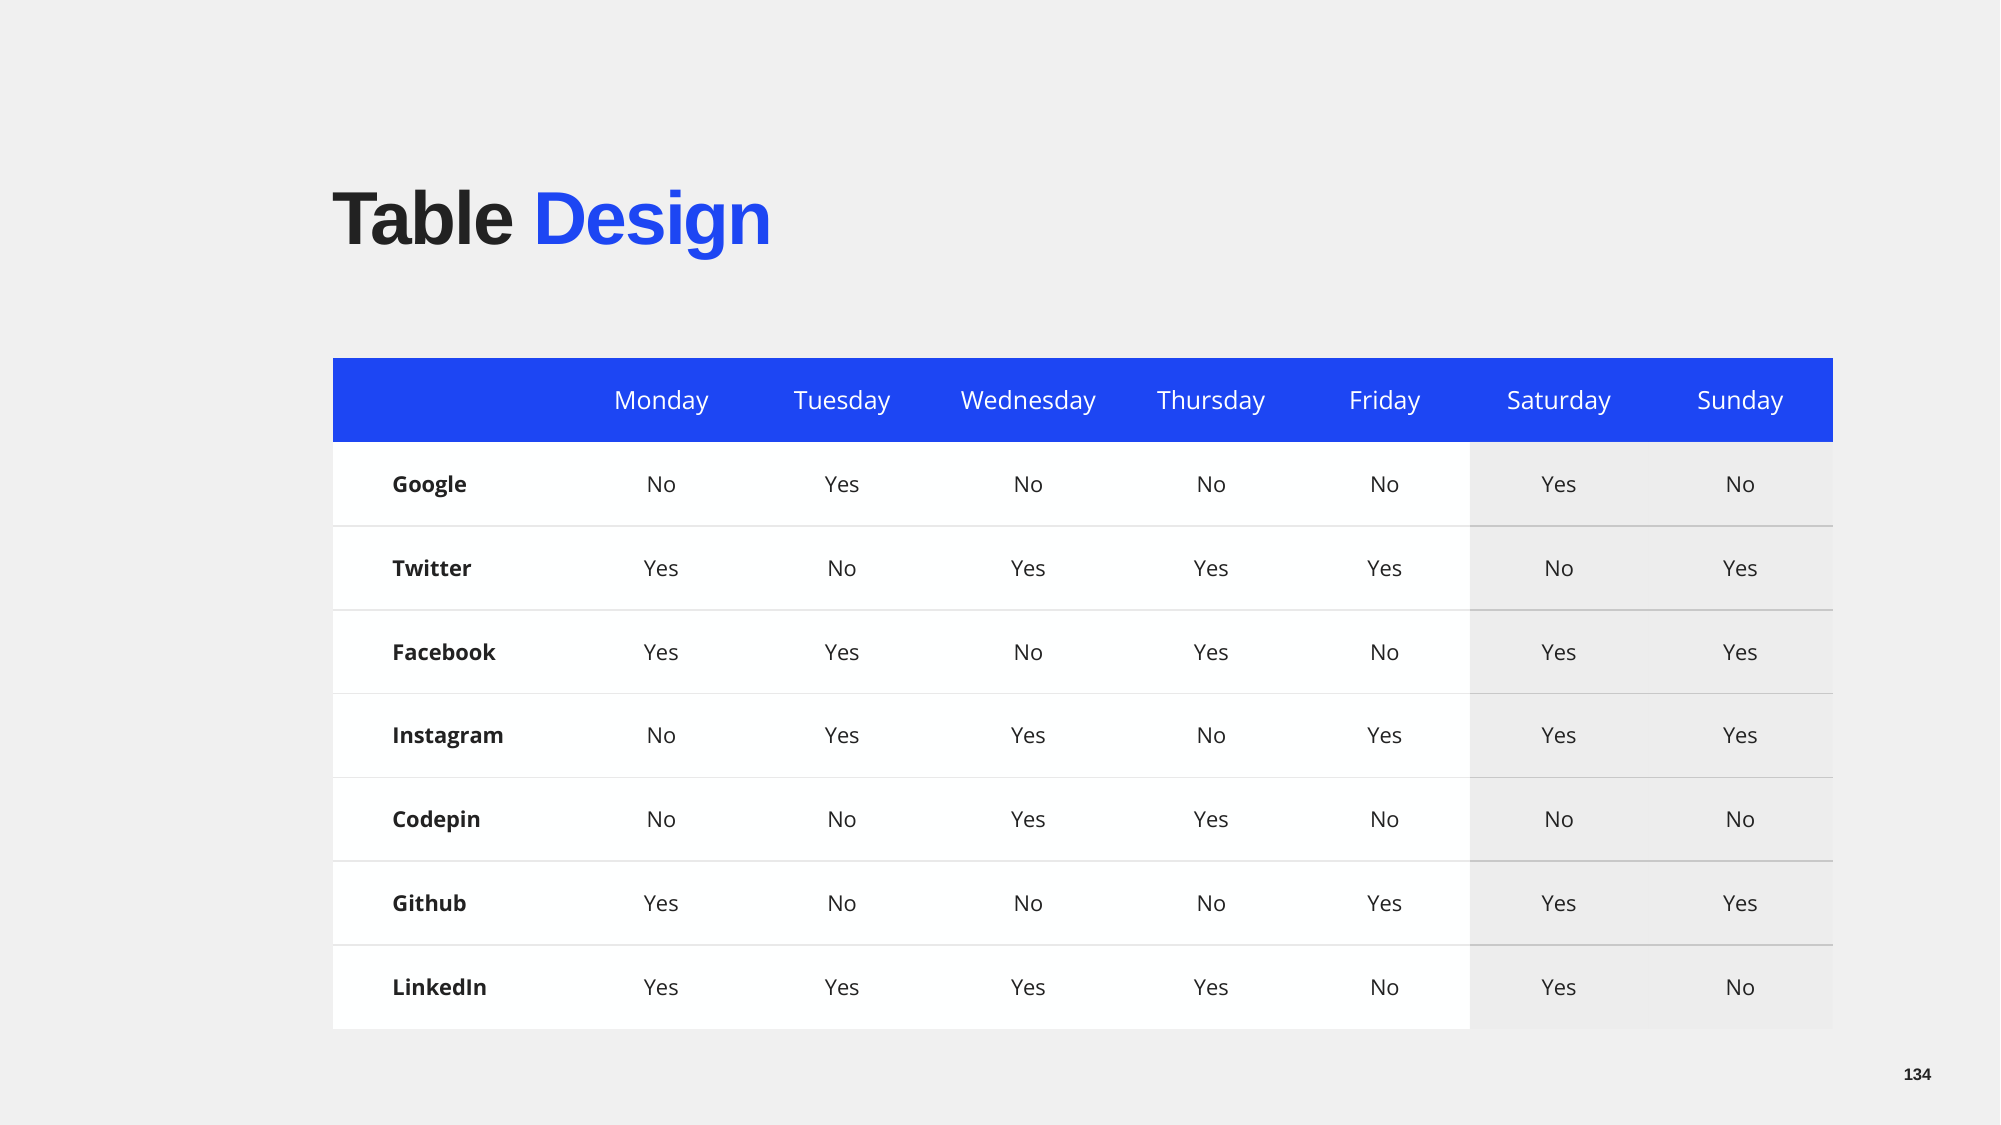

# Table Design
|  | Monday | Tuesday | Wednesday | Thursday | Friday | Saturday | Sunday |
| --- | --- | --- | --- | --- | --- | --- | --- |
| Google | No | Yes | No | No | No | Yes | No |
| Twitter | Yes | No | Yes | Yes | Yes | No | Yes |
| Facebook | Yes | Yes | No | Yes | No | Yes | Yes |
| Instagram | No | Yes | Yes | No | Yes | Yes | Yes |
| Codepin | No | No | Yes | Yes | No | No | No |
| Github | Yes | No | No | No | Yes | Yes | Yes |
| LinkedIn | Yes | Yes | Yes | Yes | No | Yes | No |